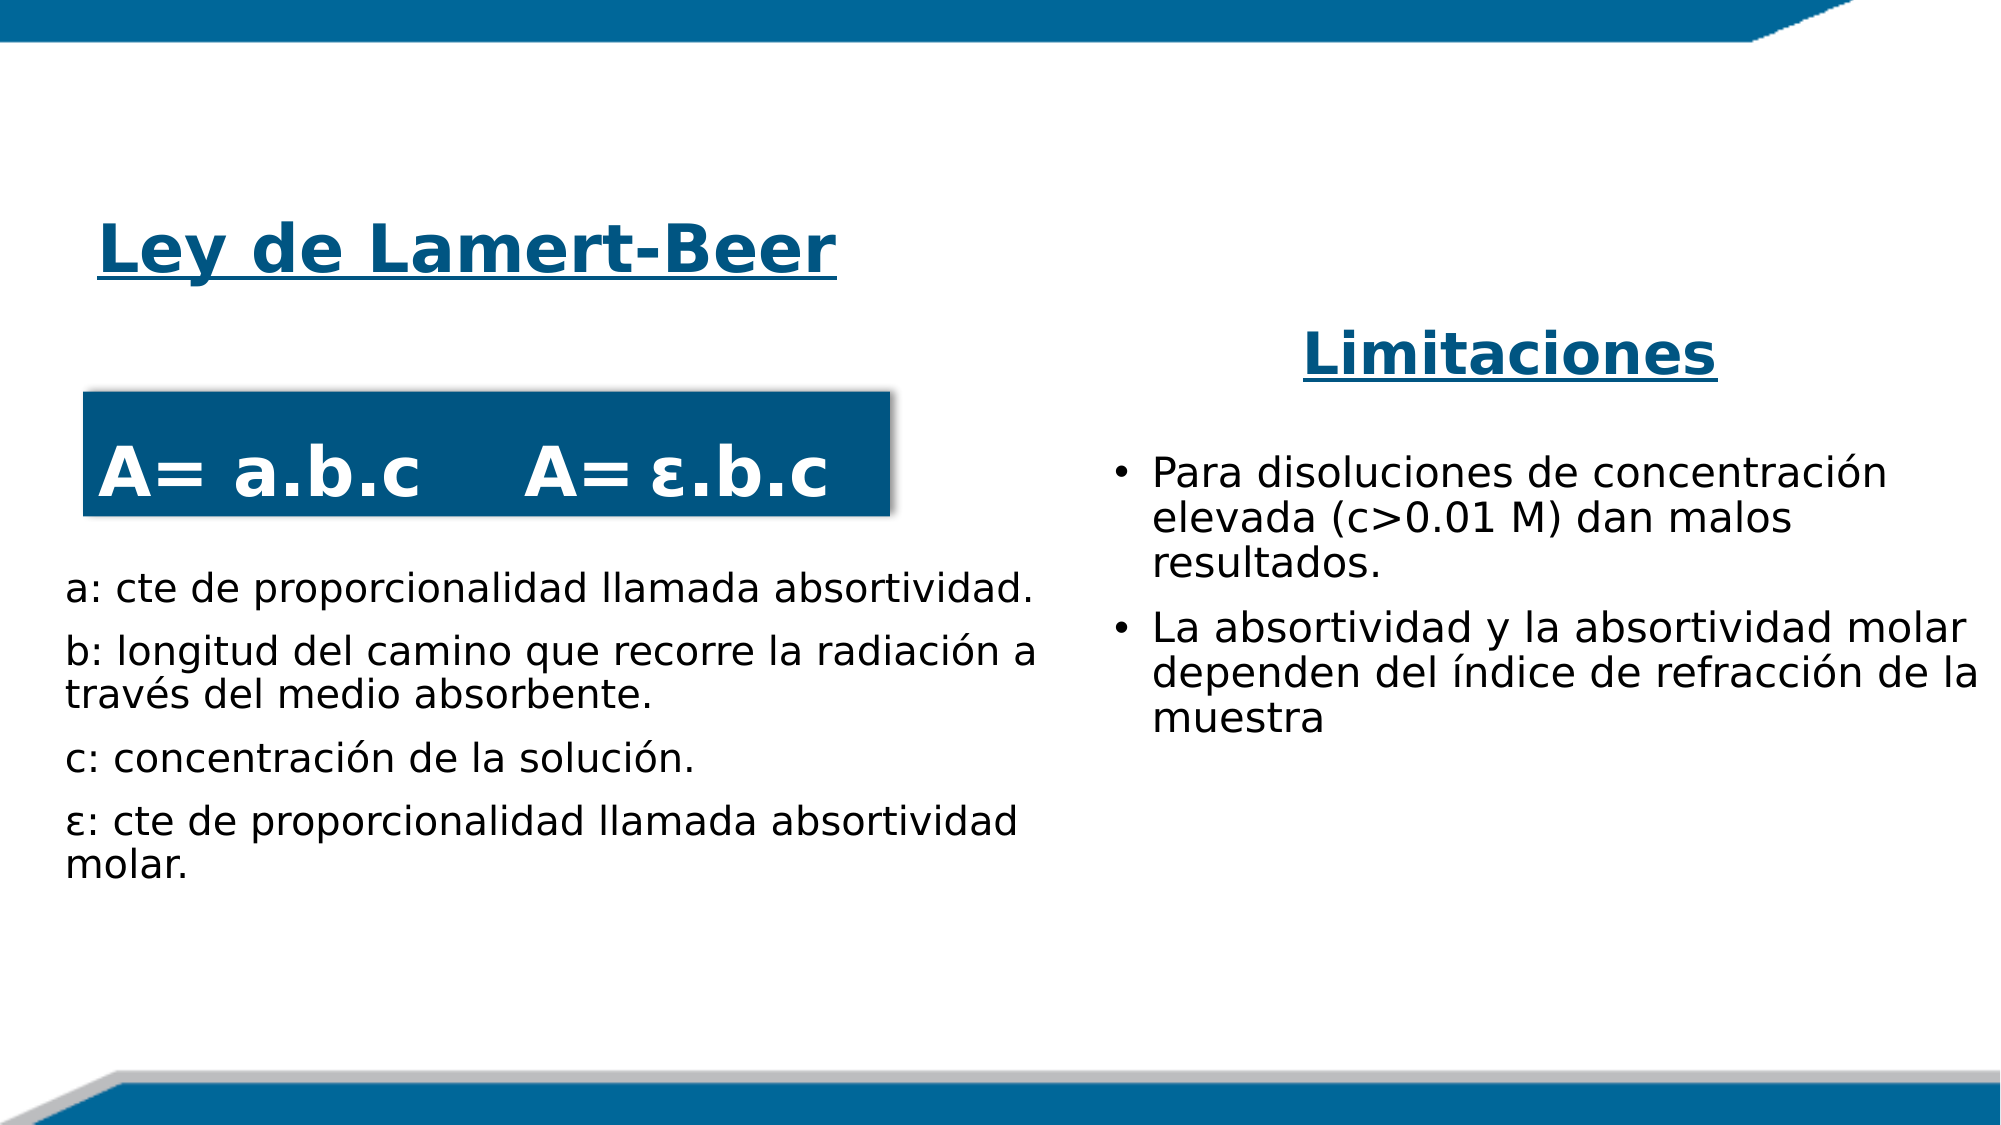

# Ley de Lamert-Beer
Limitaciones

A= ε.b.c
A= a.b.c
Para disoluciones de concentración elevada (c>0.01 M) dan malos resultados.
La absortividad y la absortividad molar dependen del índice de refracción de la muestra
a: cte de proporcionalidad llamada absortividad.
b: longitud del camino que recorre la radiación a través del medio absorbente.
c: concentración de la solución.
ε: cte de proporcionalidad llamada absortividad molar.